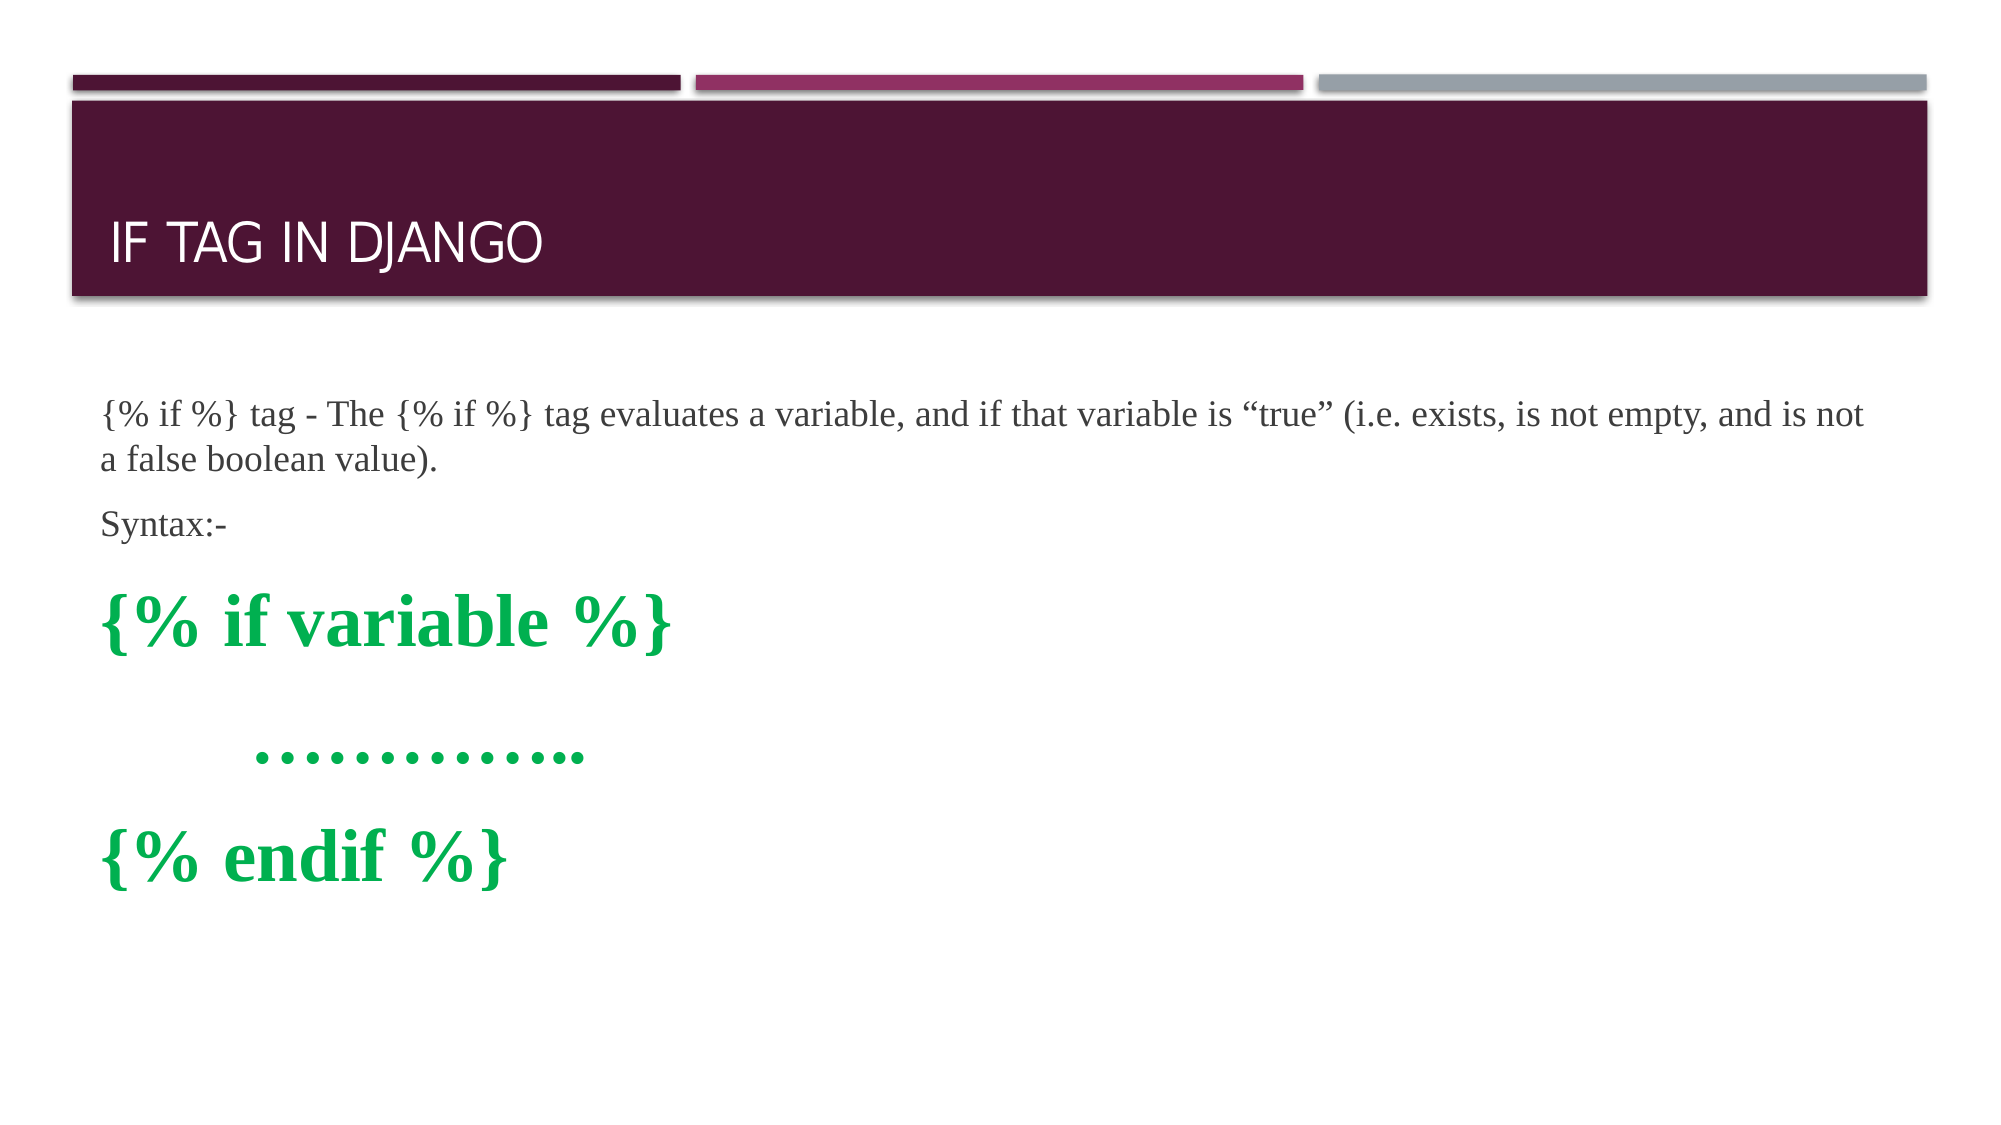

# If Tag in django
{% if %} tag - The {% if %} tag evaluates a variable, and if that variable is “true” (i.e. exists, is not empty, and is not a false boolean value).
Syntax:-
{% if variable %}
	…………..
{% endif %}